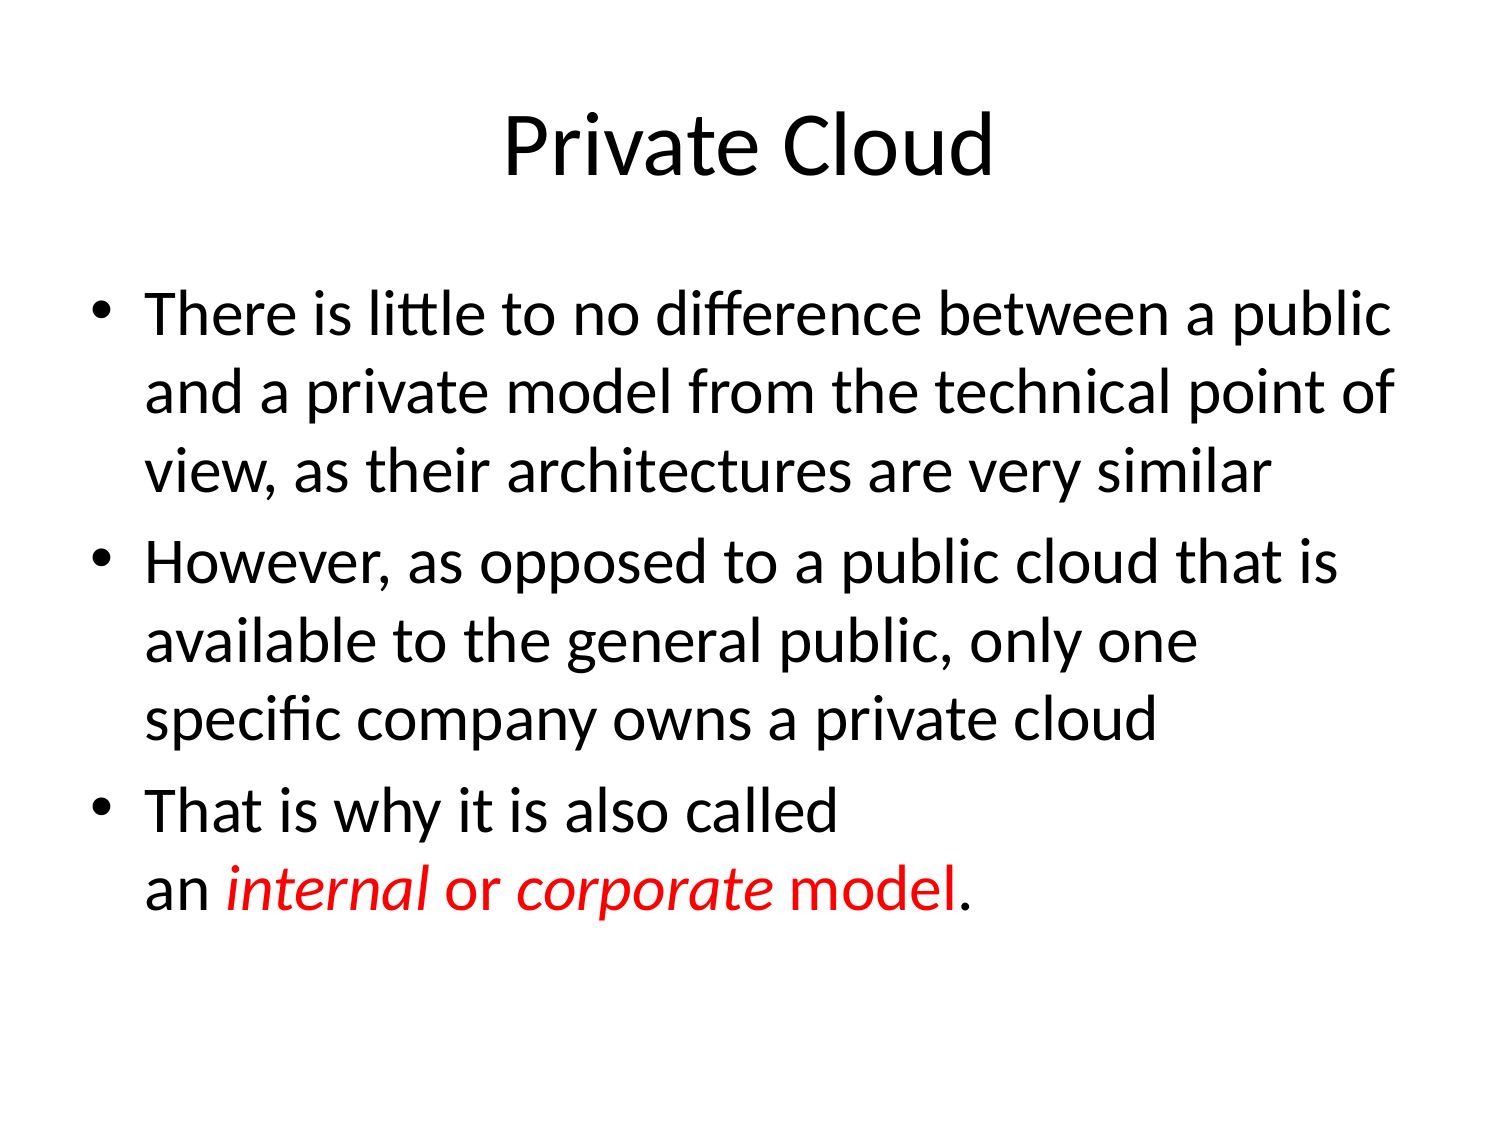

# Private Cloud
There is little to no difference between a public and a private model from the technical point of view, as their architectures are very similar
However, as opposed to a public cloud that is available to the general public, only one specific company owns a private cloud
That is why it is also called an internal or corporate model.